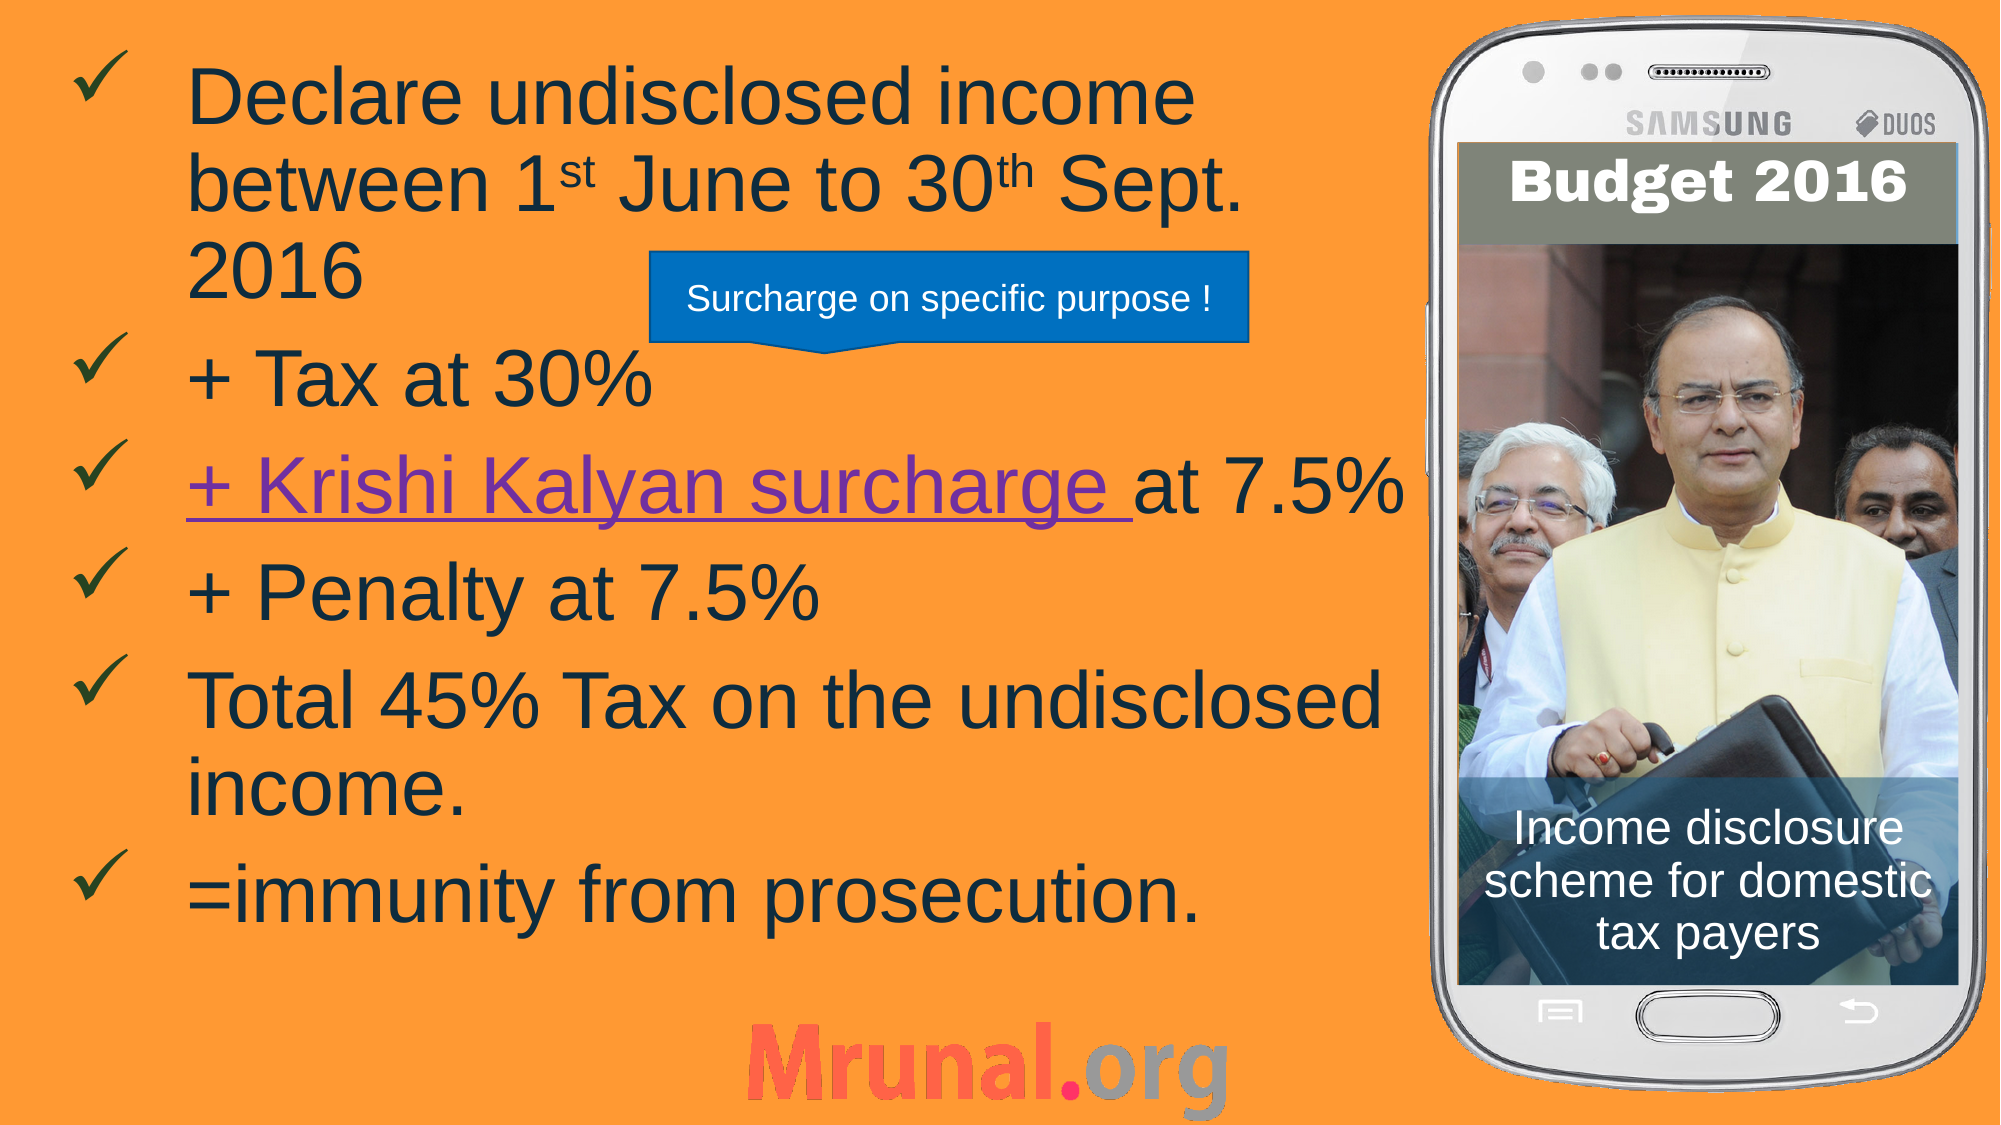

Declare undisclosed income between 1st June to 30th Sept. 2016
+ Tax at 30%
+ Krishi Kalyan surcharge at 7.5%
+ Penalty at 7.5%
Total 45% Tax on the undisclosed income.
=immunity from prosecution.
Budget 2016
Surcharge on specific purpose !
# Income disclosure scheme for domestic tax payers